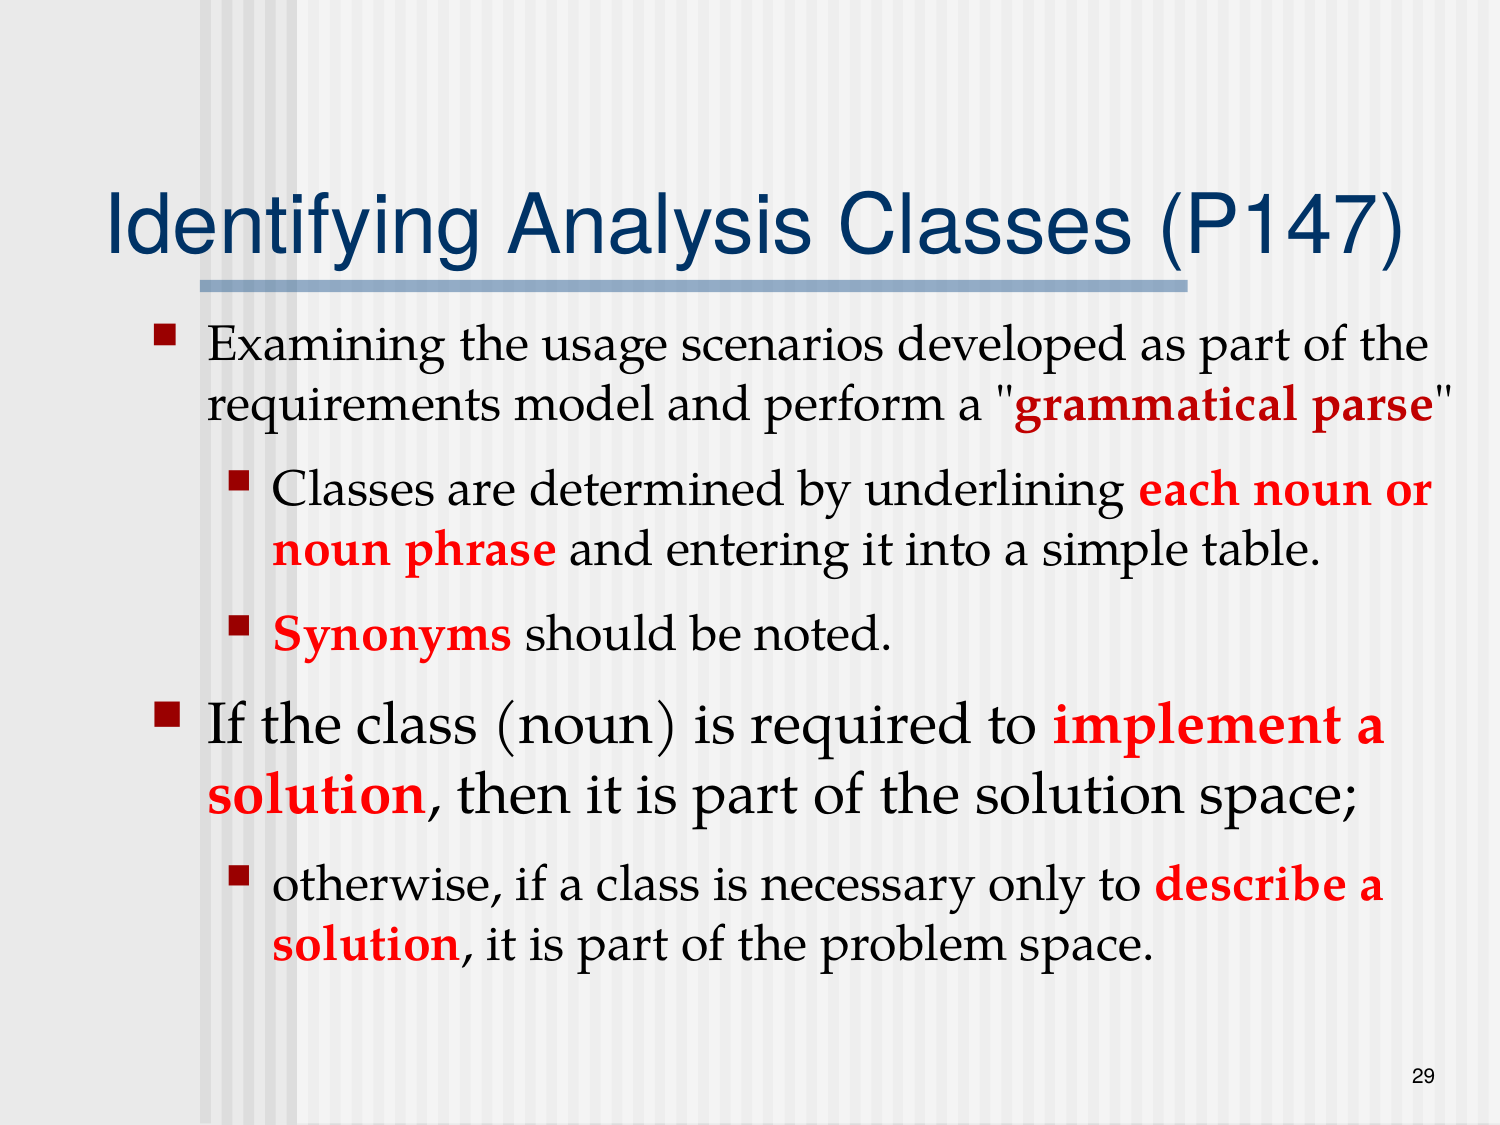

# Identifying Analysis Classes (P147)
Examining the usage scenarios developed as part of the requirements model and perform a "grammatical parse"
Classes are determined by underlining each noun or noun phrase and entering it into a simple table.
Synonyms should be noted.
If the class (noun) is required to implement a solution, then it is part of the solution space;
otherwise, if a class is necessary only to describe a solution, it is part of the problem space.
29